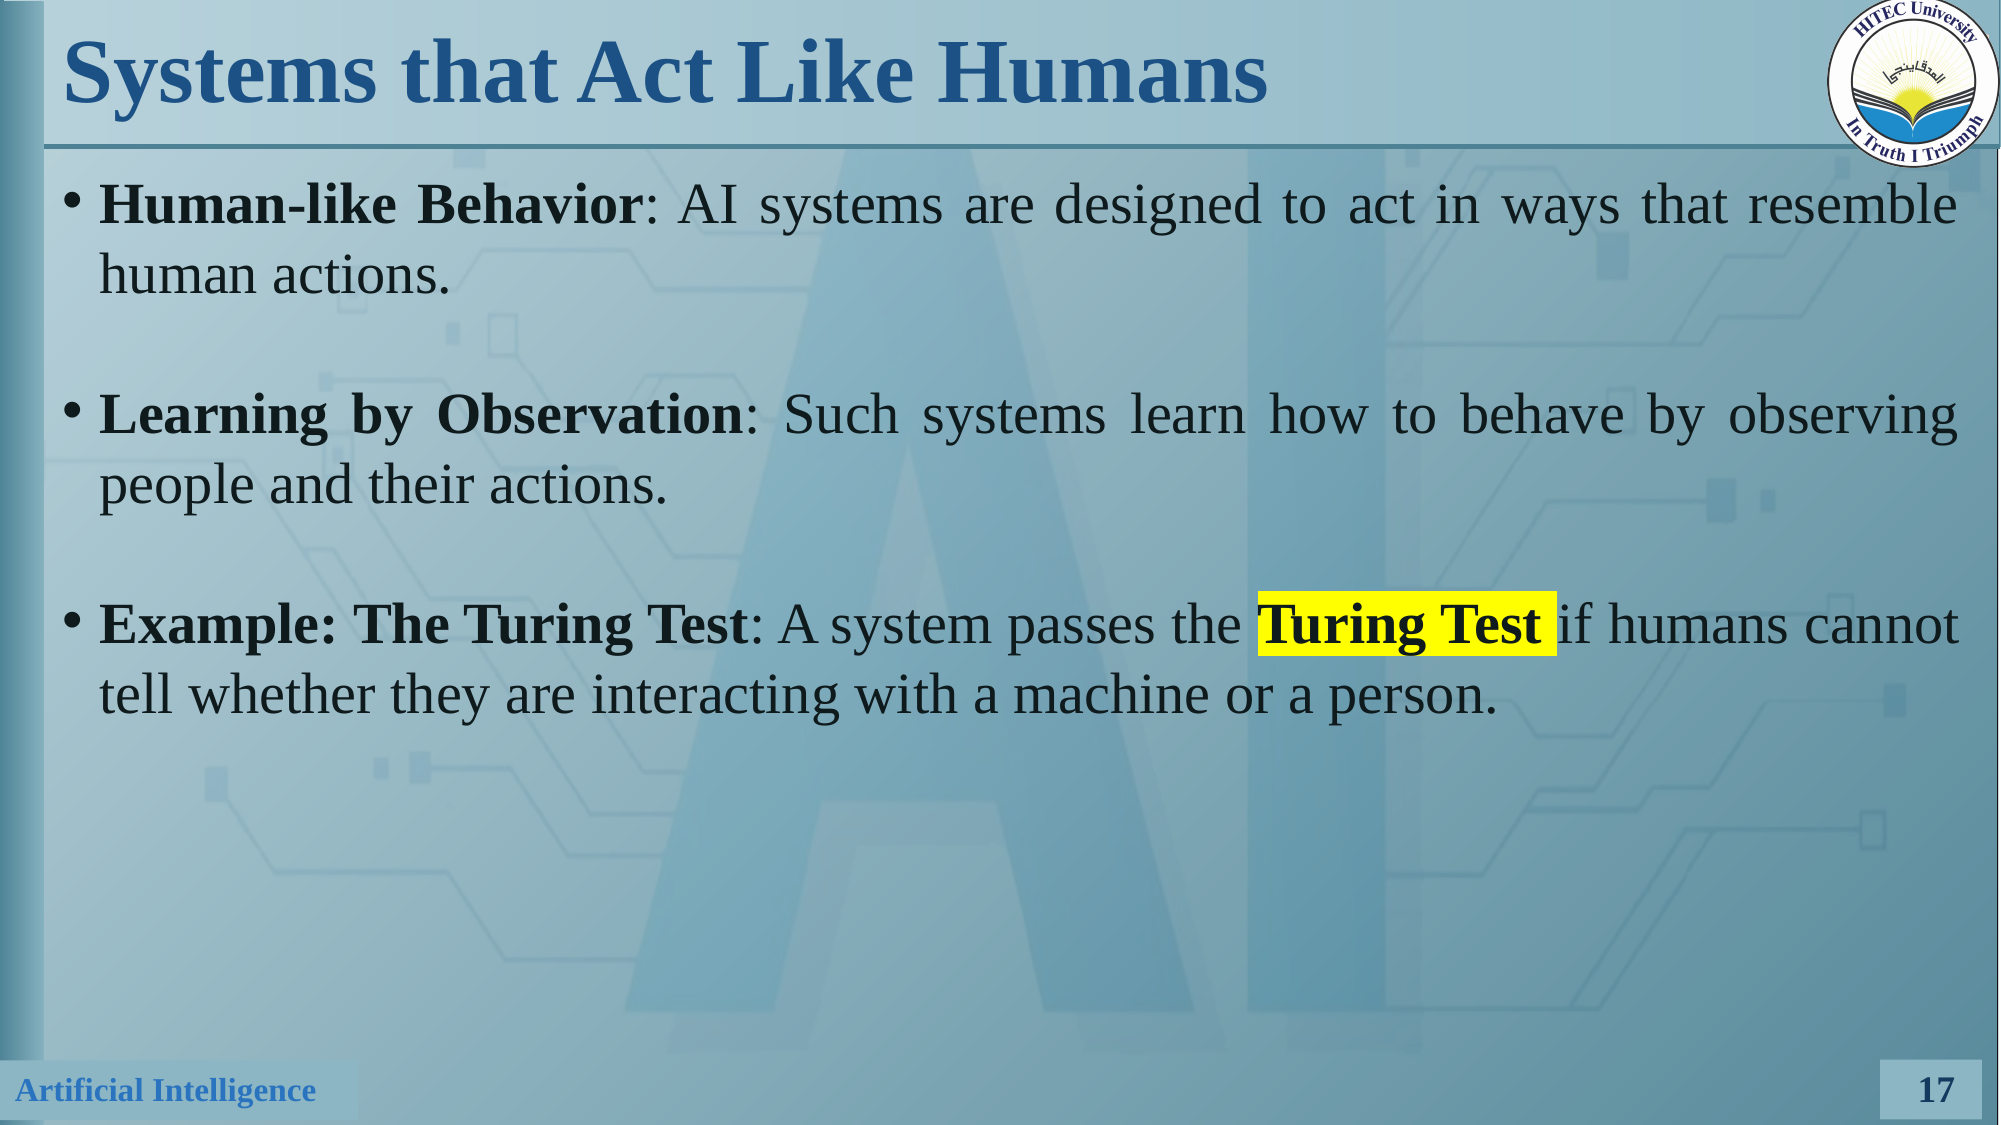

# Systems that Act Like Humans
Human-like Behavior: AI systems are designed to act in ways that resemble human actions.

Learning by Observation: Such systems learn how to behave by observing people and their actions.

Example: The Turing Test: A system passes the Turing Test if humans cannot tell whether they are interacting with a machine or a person.
17